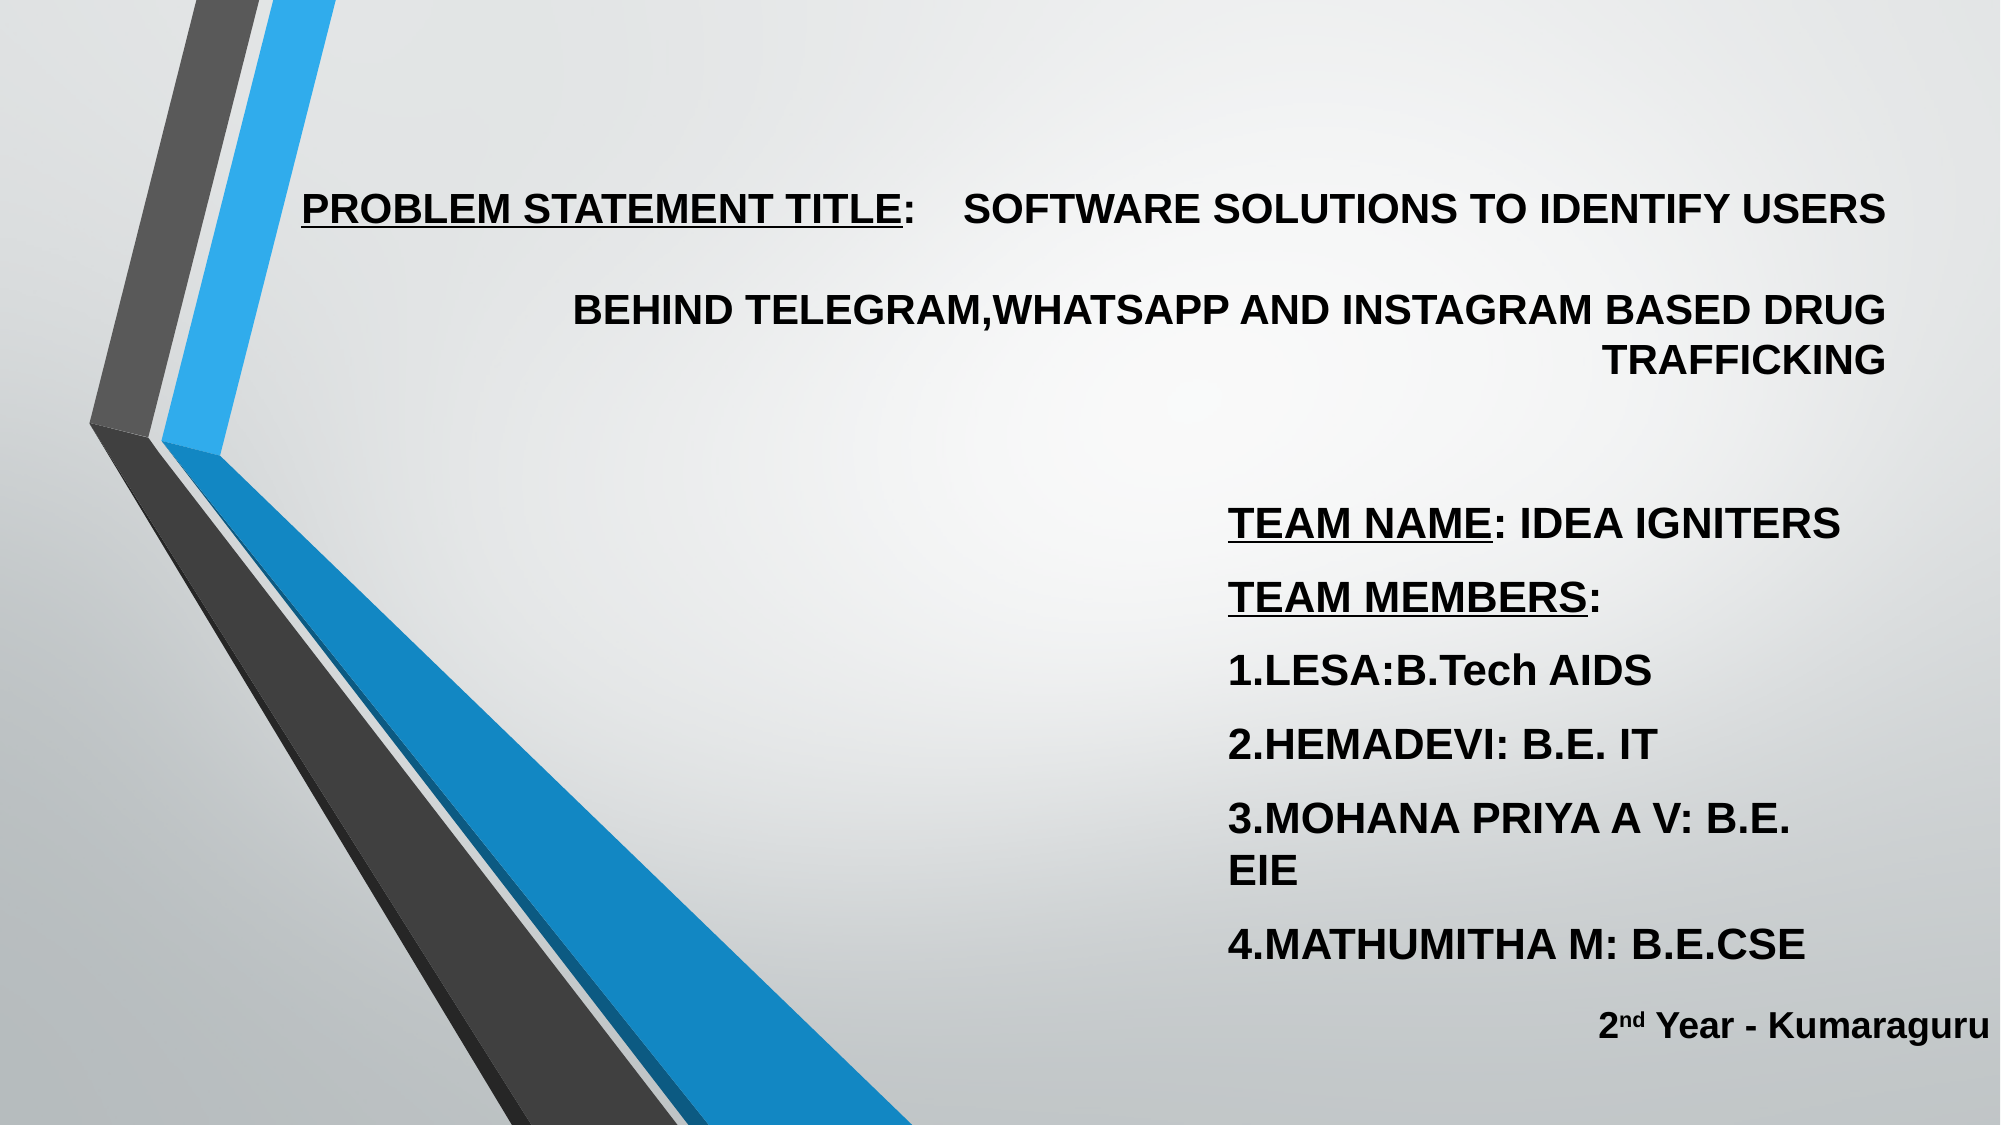

# PROBLEM STATEMENT TITLE:    SOFTWARE SOLUTIONS TO IDENTIFY USERS BEHIND TELEGRAM,WHATSAPP AND INSTAGRAM BASED DRUG TRAFFICKING
TEAM NAME: IDEA IGNITERS
TEAM MEMBERS:
1.LESA:B.Tech AIDS
2.HEMADEVI: B.E. IT
3.MOHANA PRIYA A V: B.E. EIE
4.MATHUMITHA M: B.E.CSE

2nd Year - Kumaraguru